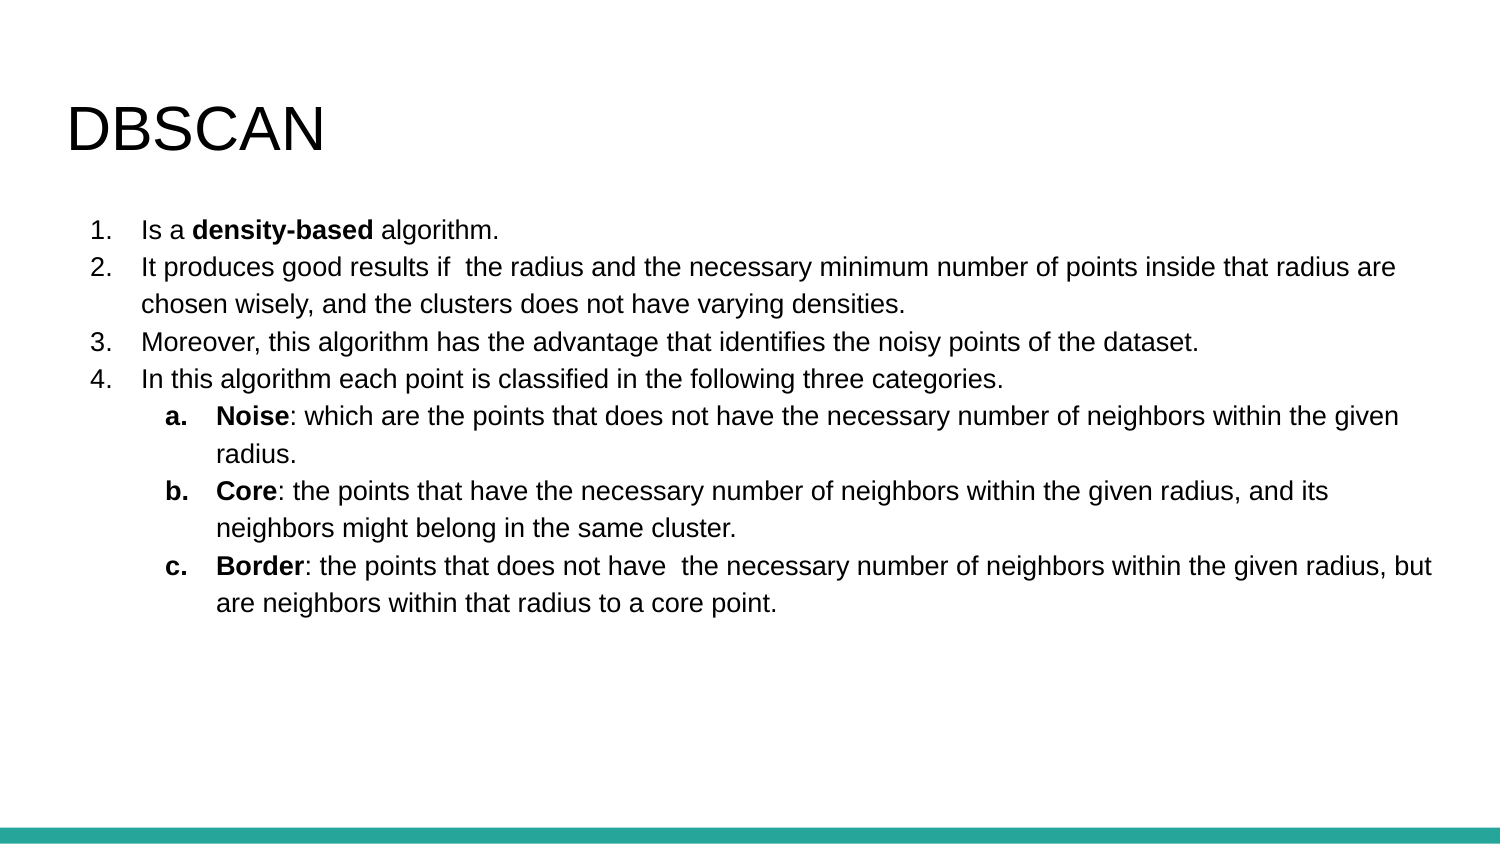

# DBSCAN
Is a density-based algorithm.
It produces good results if  the radius and the necessary minimum number of points inside that radius are chosen wisely, and the clusters does not have varying densities.
Moreover, this algorithm has the advantage that identifies the noisy points of the dataset.
In this algorithm each point is classified in the following three categories.
Noise: which are the points that does not have the necessary number of neighbors within the given radius.
Core: the points that have the necessary number of neighbors within the given radius, and its neighbors might belong in the same cluster.
Border: the points that does not have  the necessary number of neighbors within the given radius, but are neighbors within that radius to a core point.